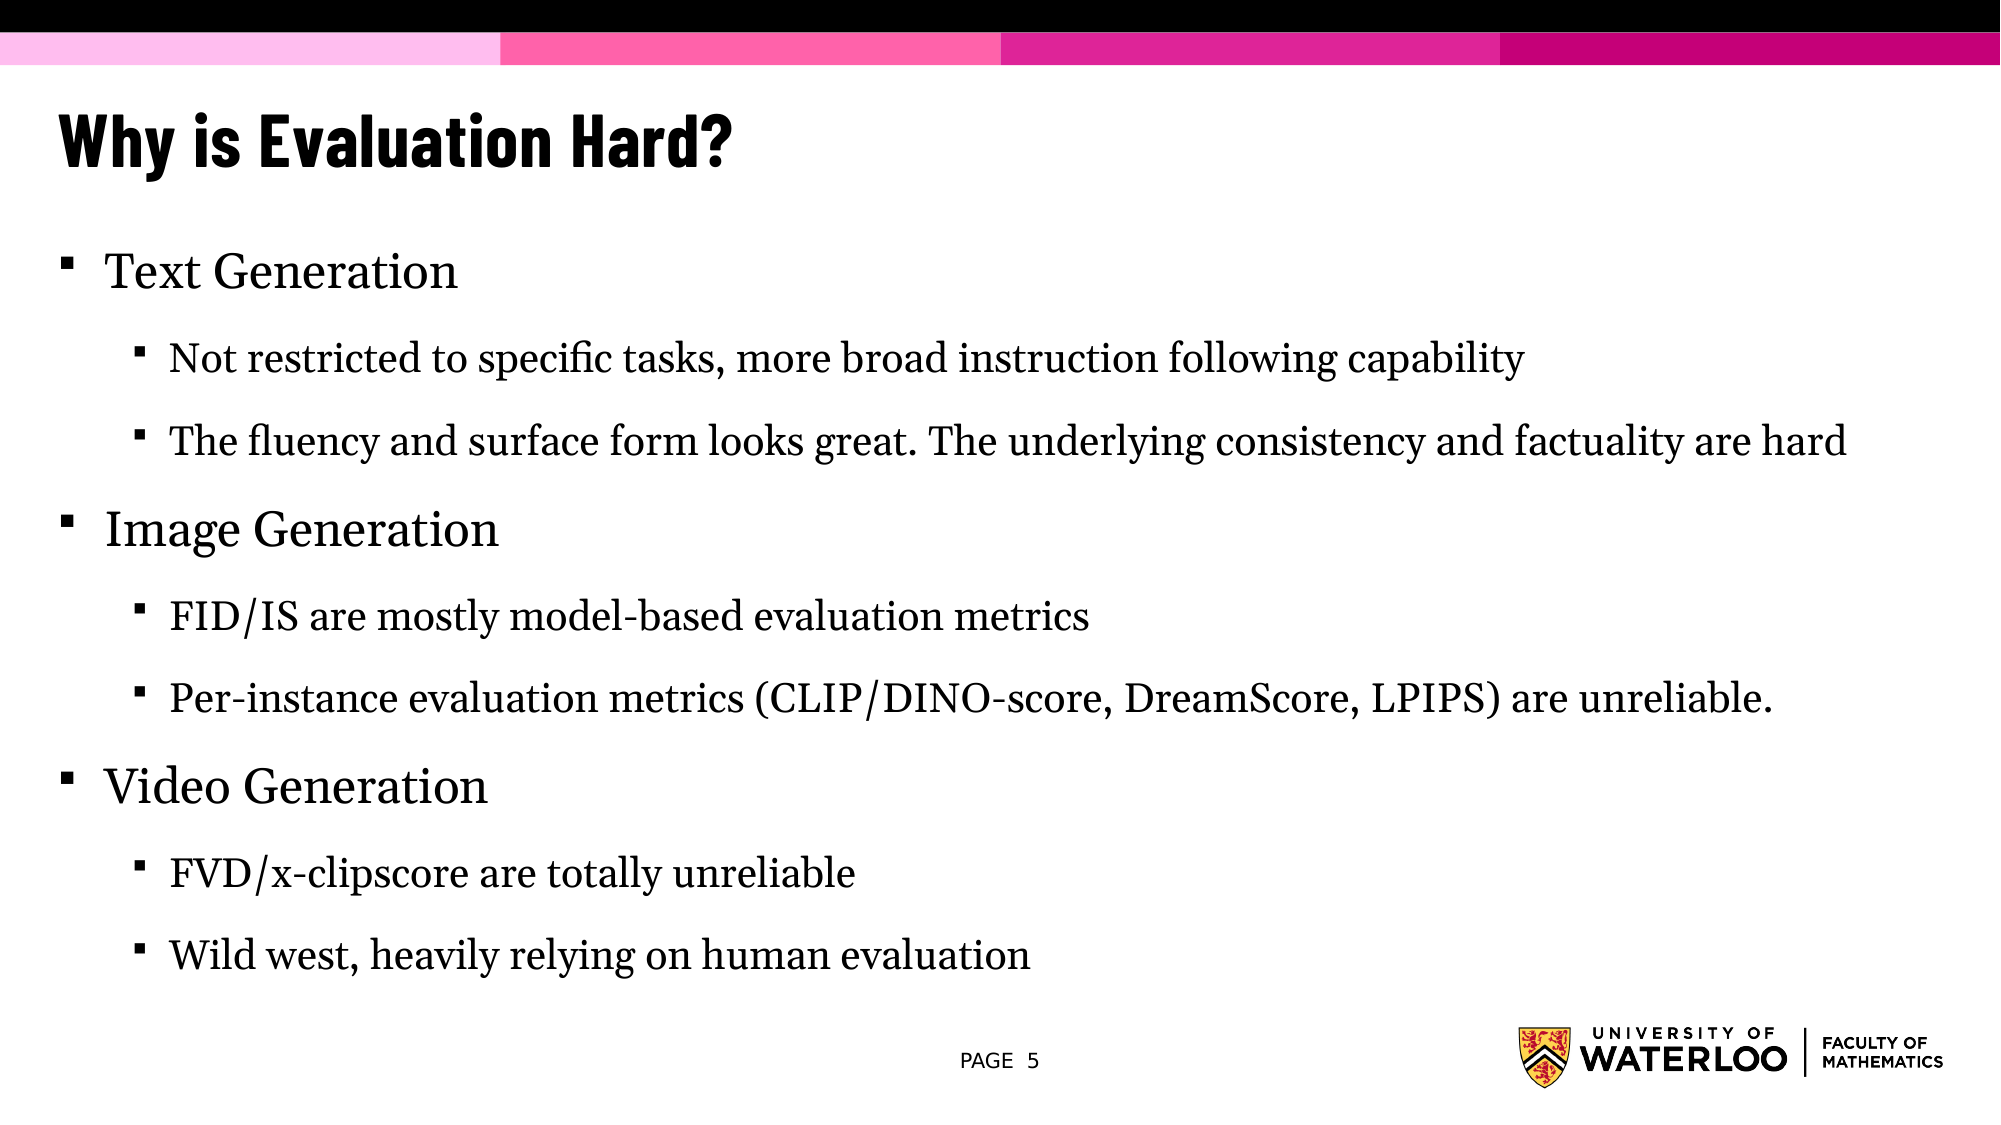

# Why is Evaluation Hard?
Text Generation
Not restricted to specific tasks, more broad instruction following capability
The fluency and surface form looks great. The underlying consistency and factuality are hard
Image Generation
FID/IS are mostly model-based evaluation metrics
Per-instance evaluation metrics (CLIP/DINO-score, DreamScore, LPIPS) are unreliable.
Video Generation
FVD/x-clipscore are totally unreliable
Wild west, heavily relying on human evaluation

PAGE  5